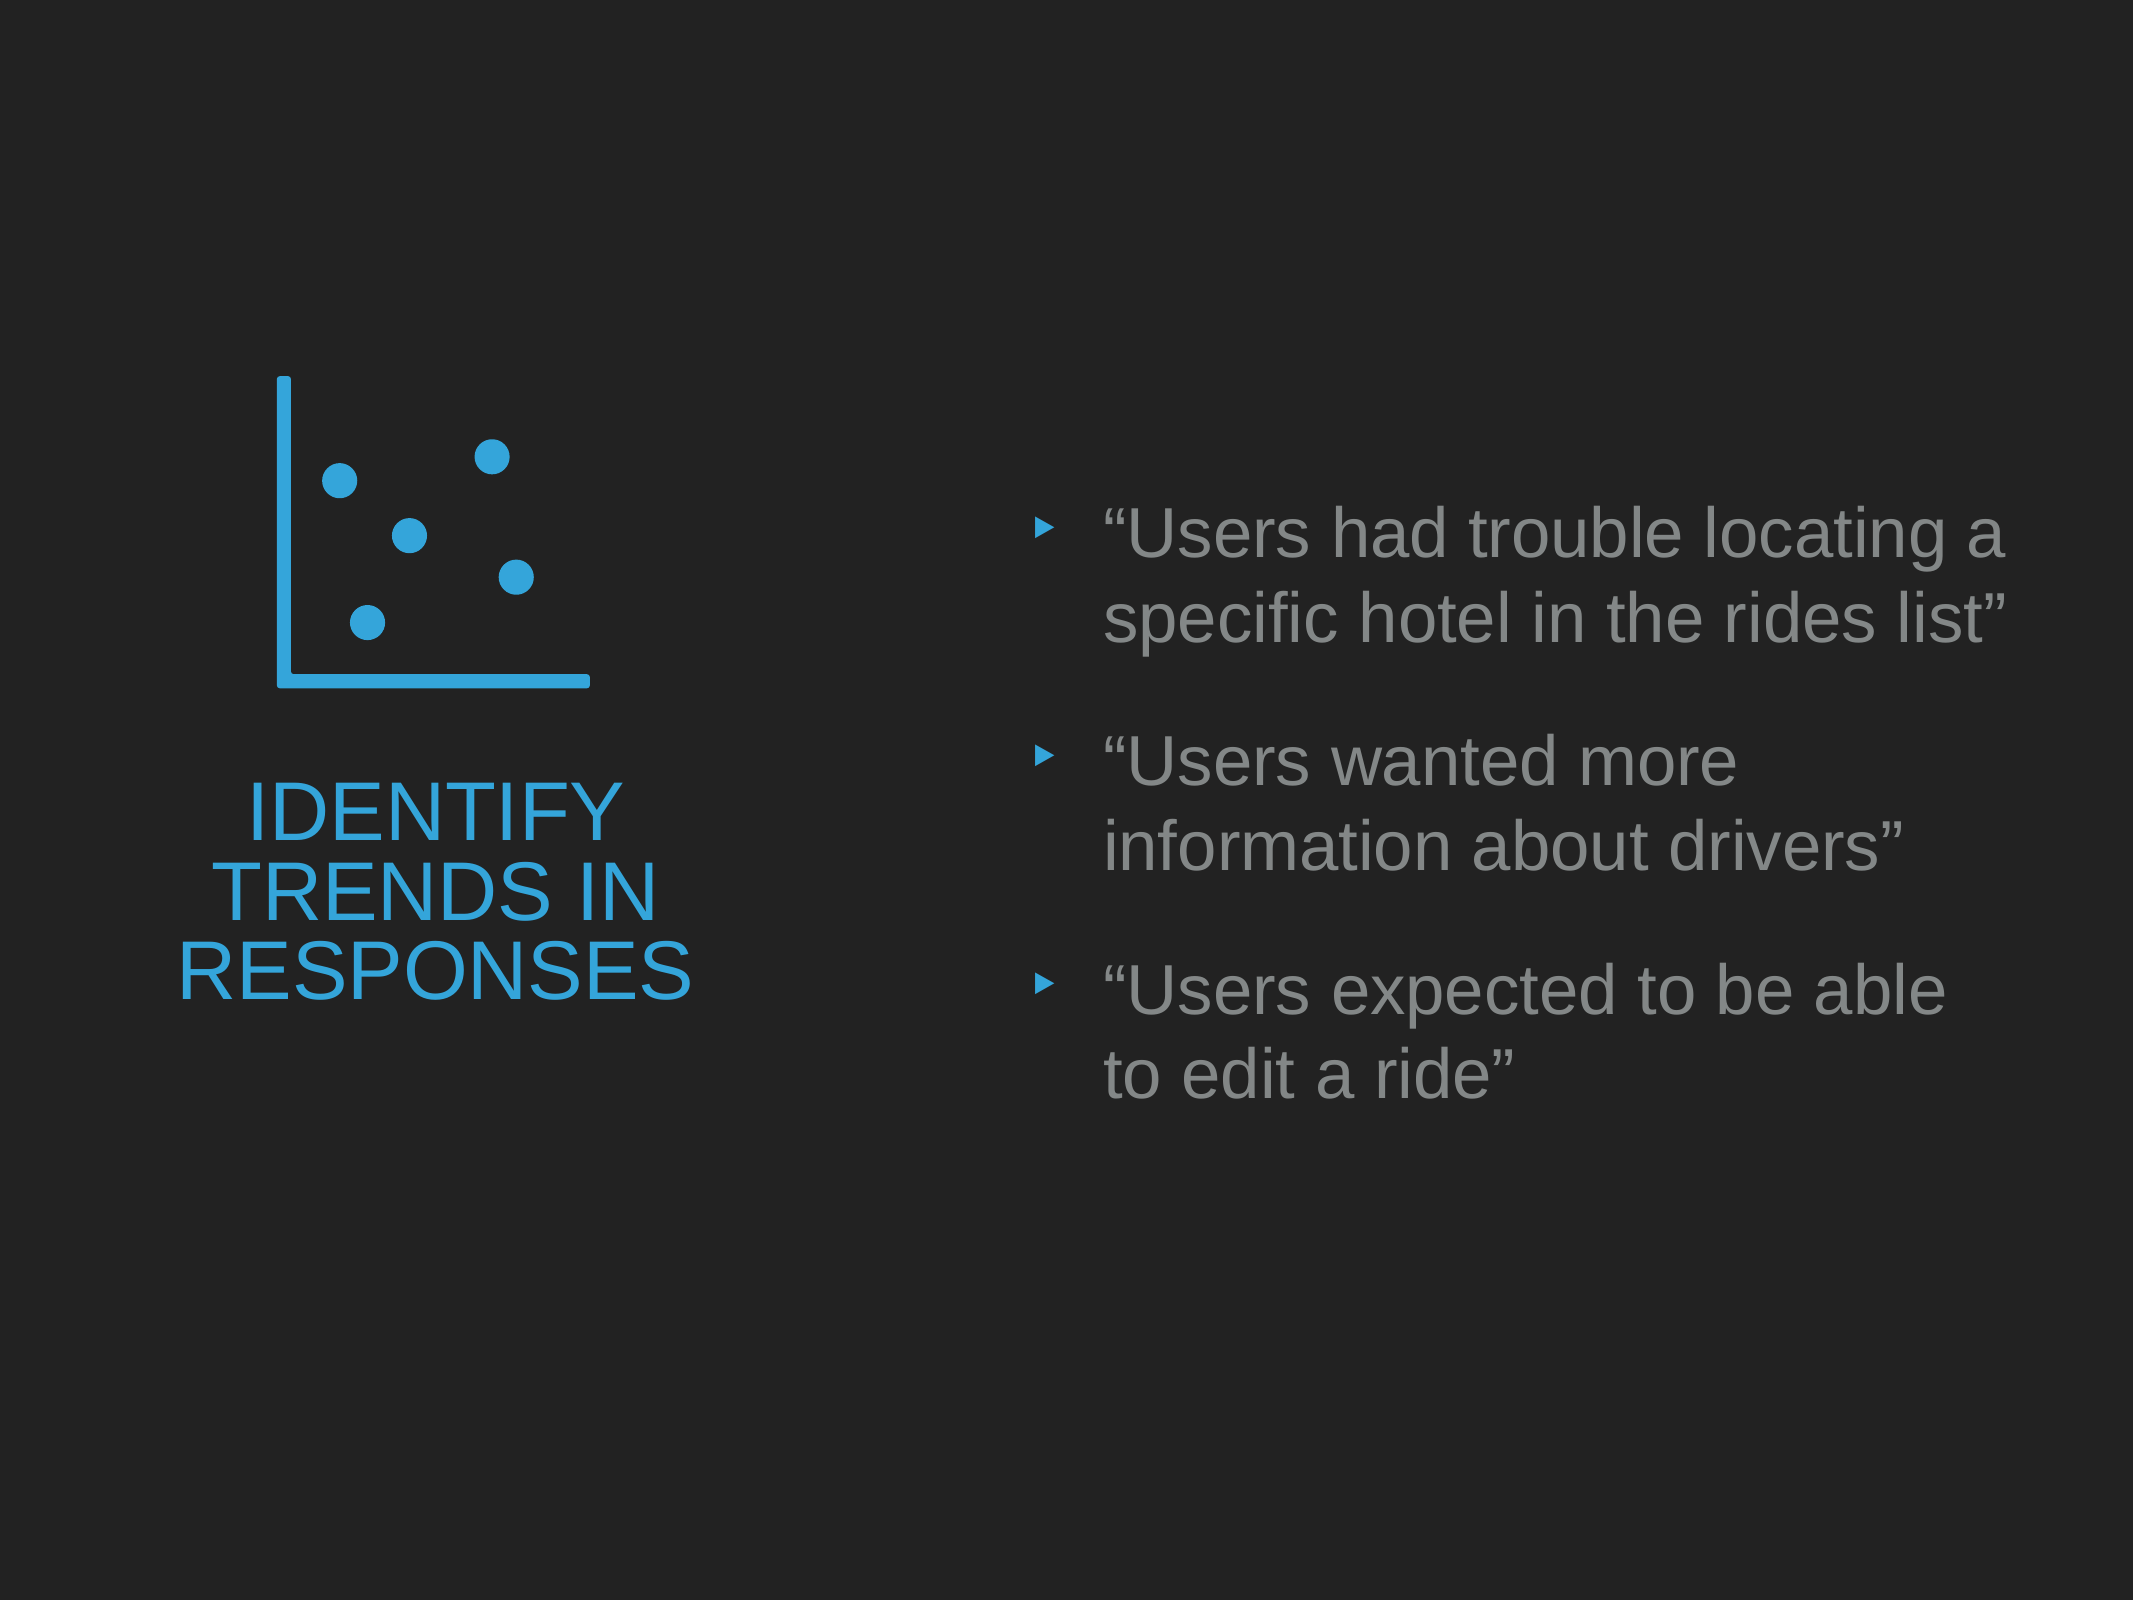

“Users had trouble locating a specific hotel in the rides list”
“Users wanted more information about drivers”
“Users expected to be able to edit a ride”
Identify trends in responses